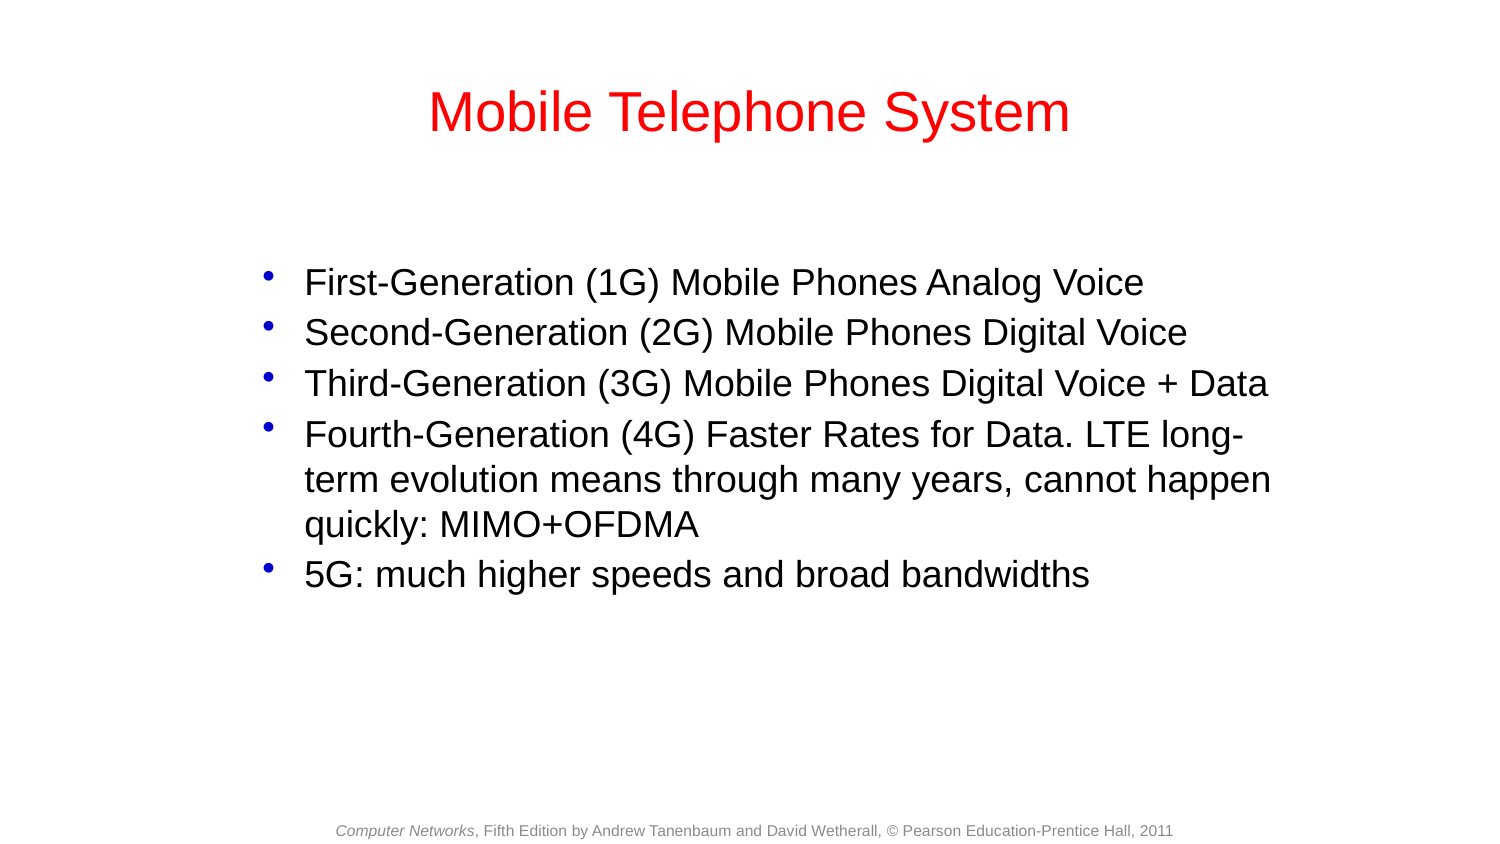

# Mobile Telephone System
First-Generation (1G) Mobile Phones Analog Voice
Second-Generation (2G) Mobile Phones Digital Voice
Third-Generation (3G) Mobile Phones Digital Voice + Data
Fourth-Generation (4G) Faster Rates for Data. LTE long-term evolution means through many years, cannot happen quickly: MIMO+OFDMA
5G: much higher speeds and broad bandwidths

Computer Networks, Fifth Edition by Andrew Tanenbaum and David Wetherall, © Pearson Education-Prentice Hall, 2011